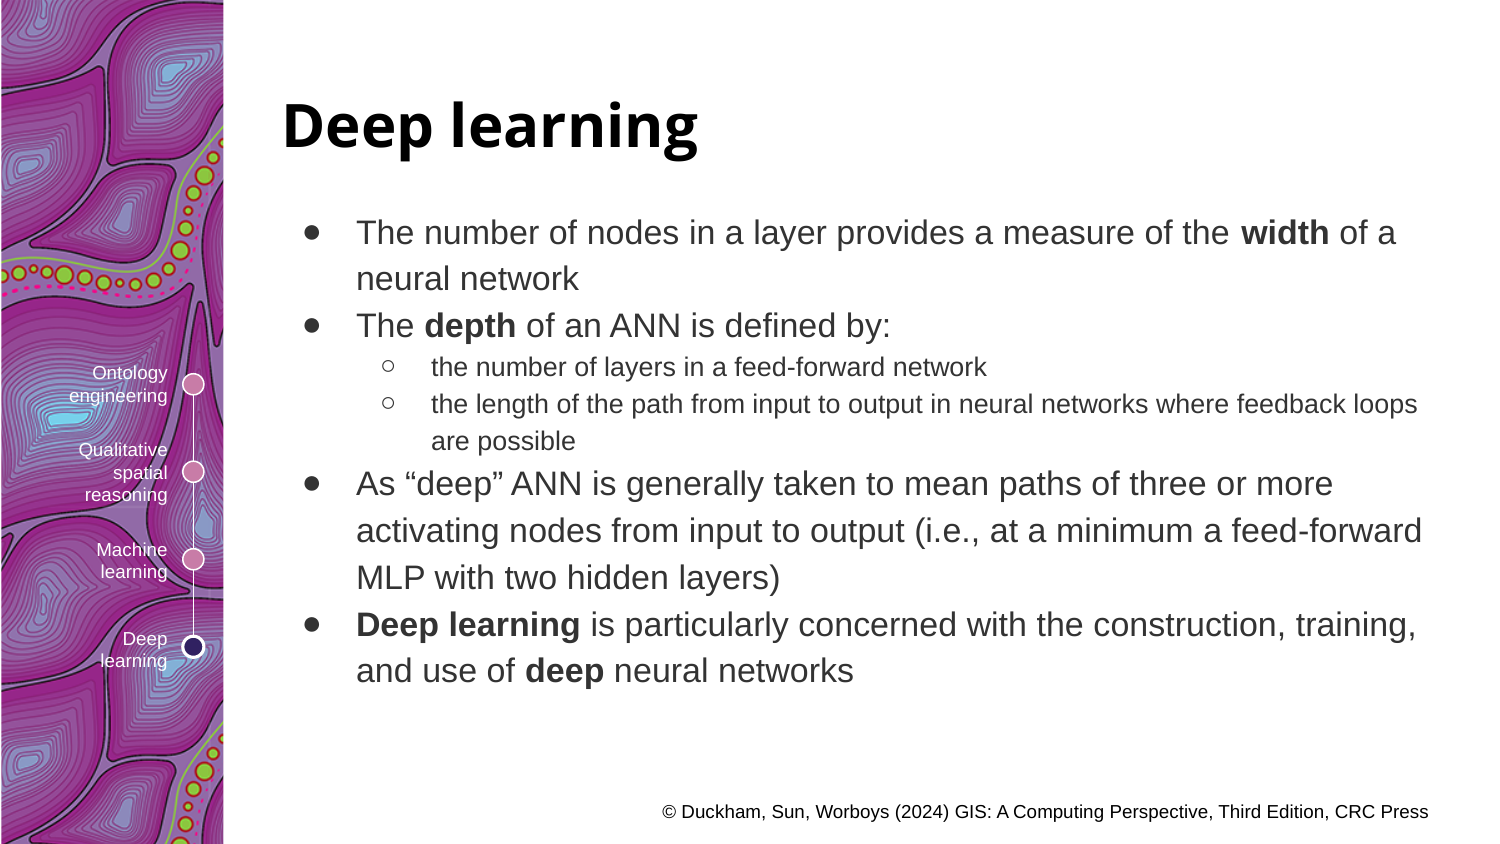

# Deep learning
The number of nodes in a layer provides a measure of the width of a neural network
The depth of an ANN is defined by:
the number of layers in a feed-forward network
the length of the path from input to output in neural networks where feedback loops are possible
As “deep” ANN is generally taken to mean paths of three or more activating nodes from input to output (i.e., at a minimum a feed-forward MLP with two hidden layers)
Deep learning is particularly concerned with the construction, training, and use of deep neural networks